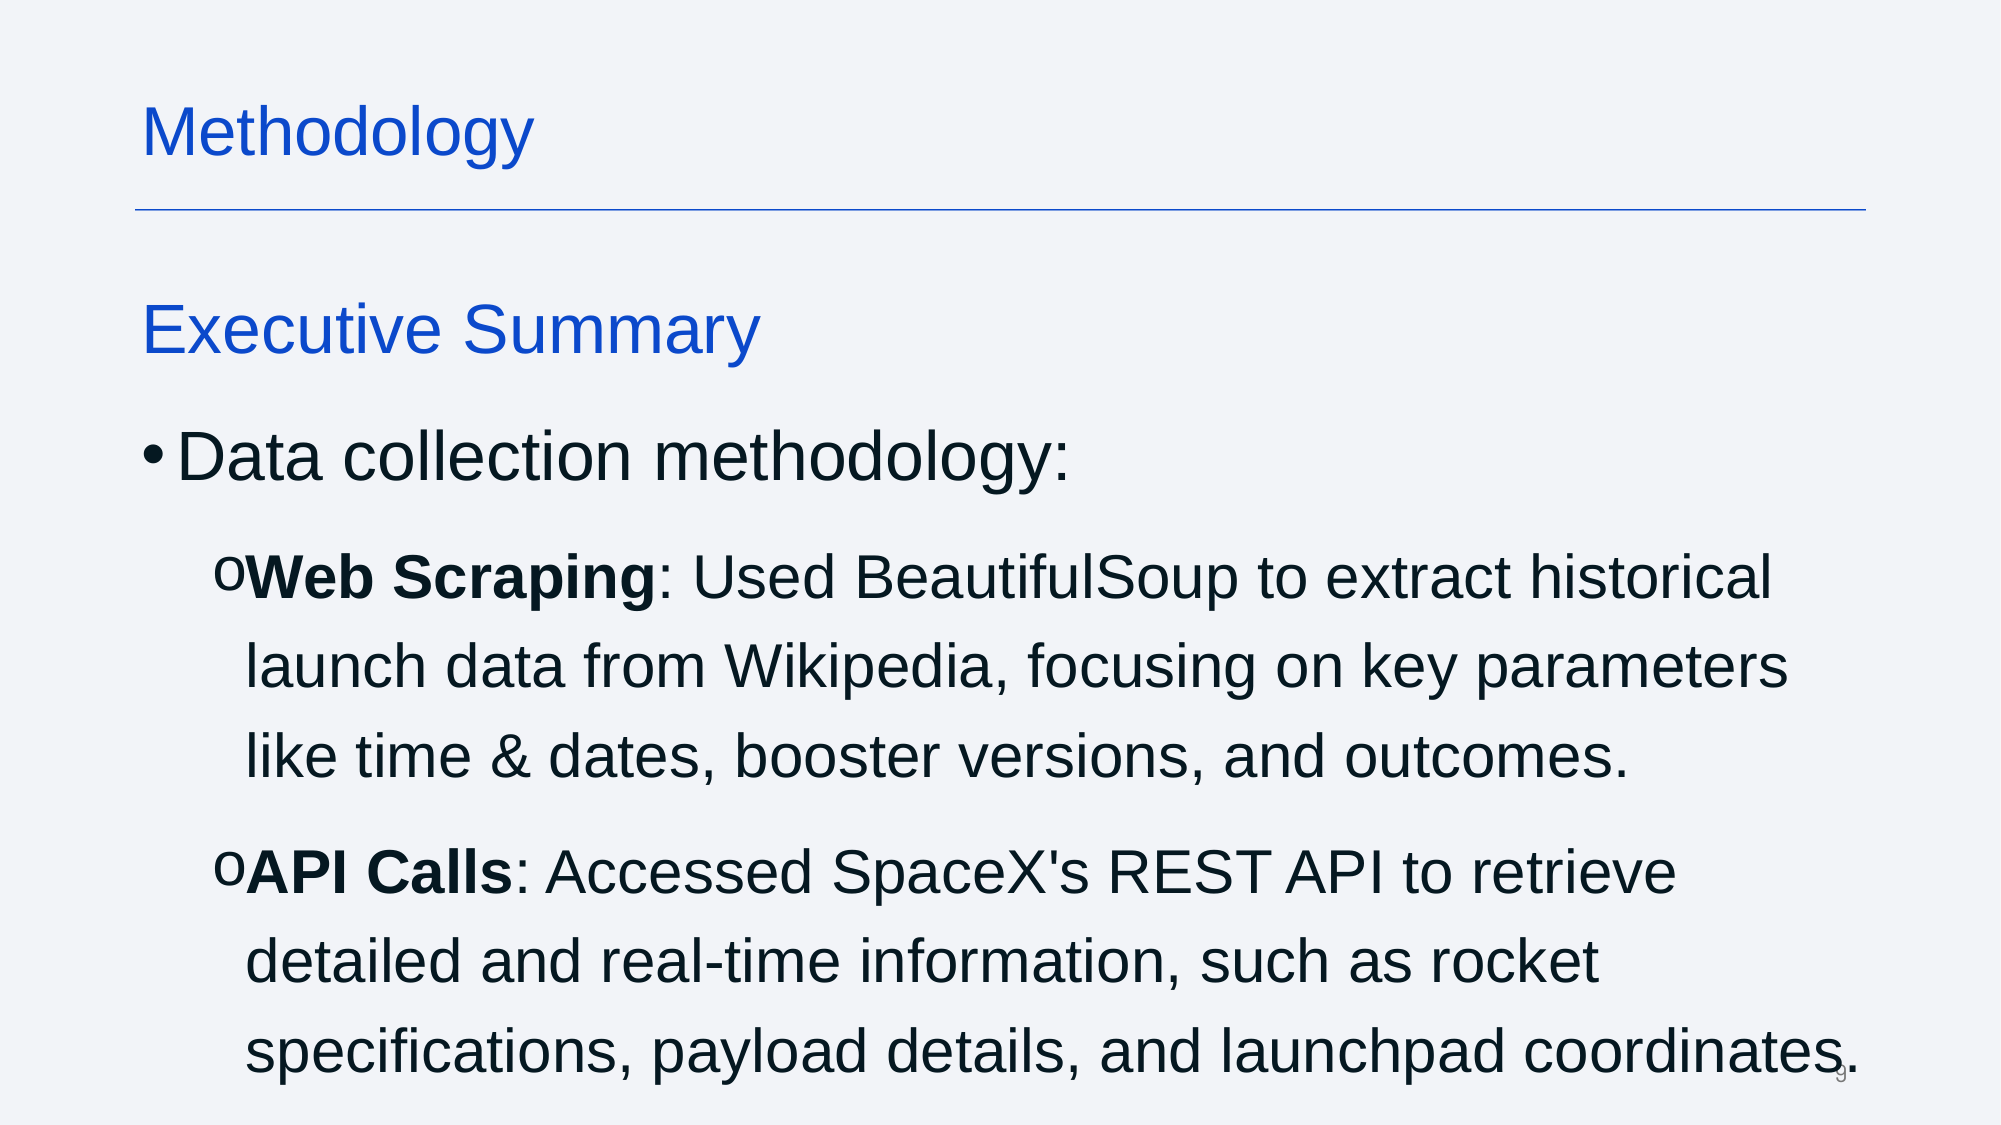

Methodology
Executive Summary
Data collection methodology:
Web Scraping: Used BeautifulSoup to extract historical launch data from Wikipedia, focusing on key parameters like time & dates, booster versions, and outcomes.
API Calls: Accessed SpaceX's REST API to retrieve detailed and real-time information, such as rocket specifications, payload details, and launchpad coordinates.

9